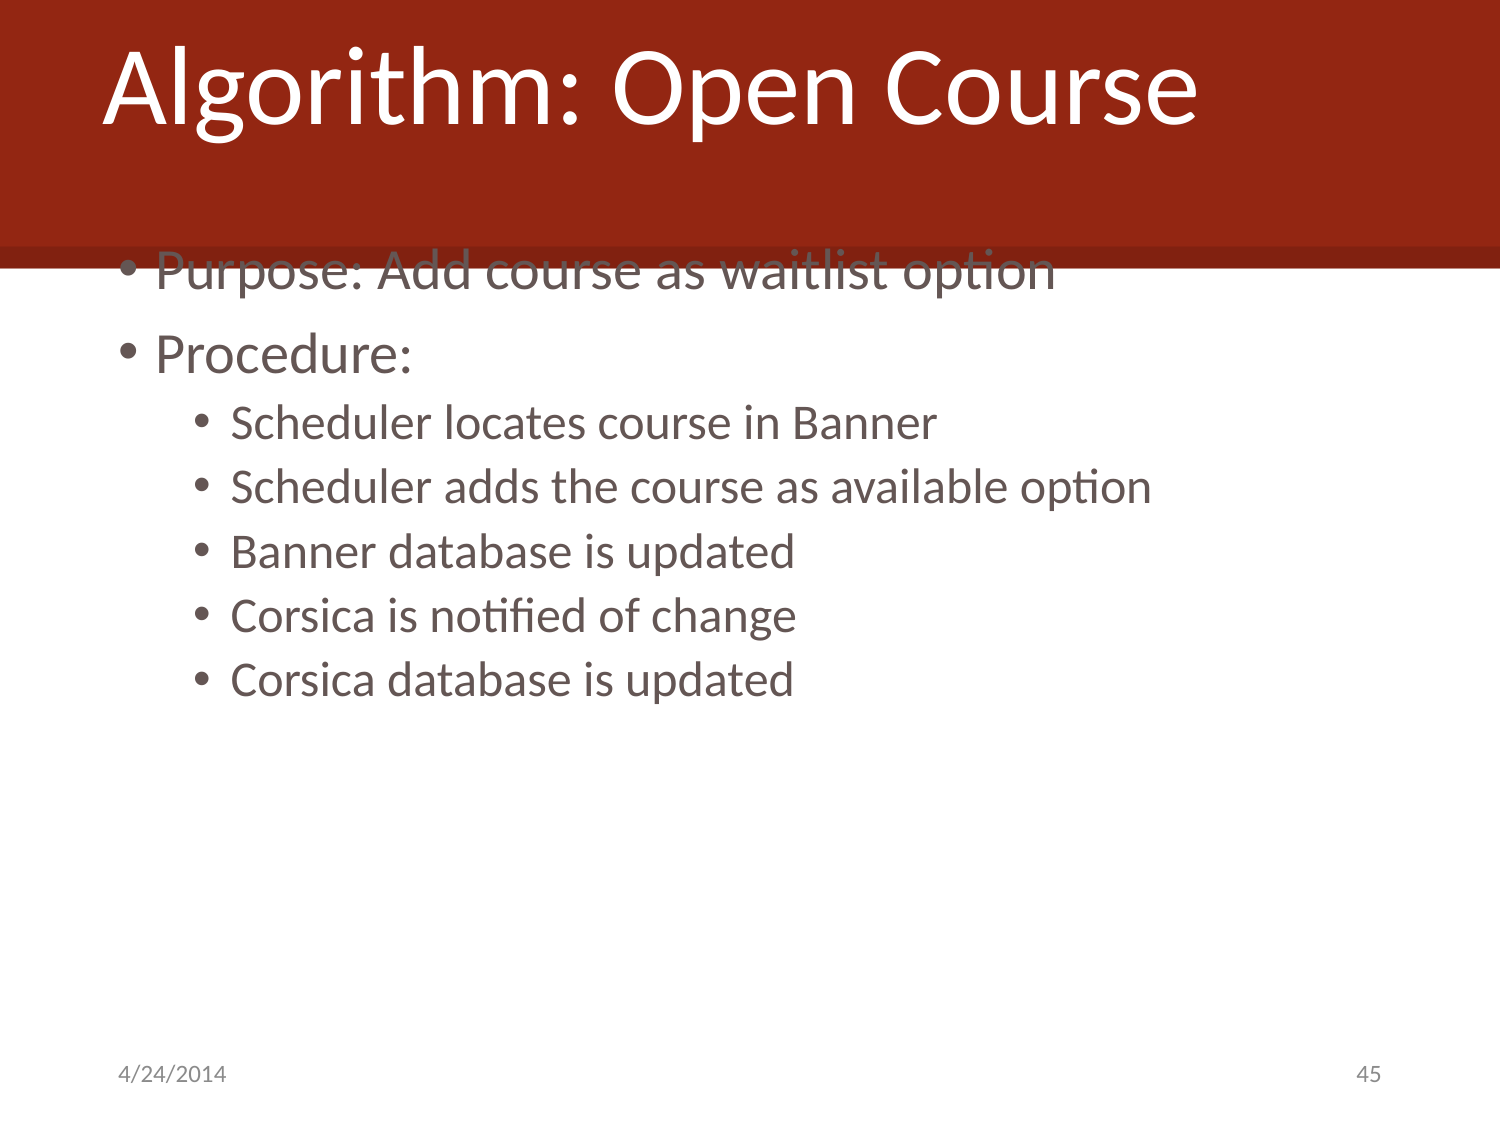

# Algorithm: Open Course
Purpose: Add course as waitlist option
Procedure:
Scheduler locates course in Banner
Scheduler adds the course as available option
Banner database is updated
Corsica is notified of change
Corsica database is updated
4/24/2014
45